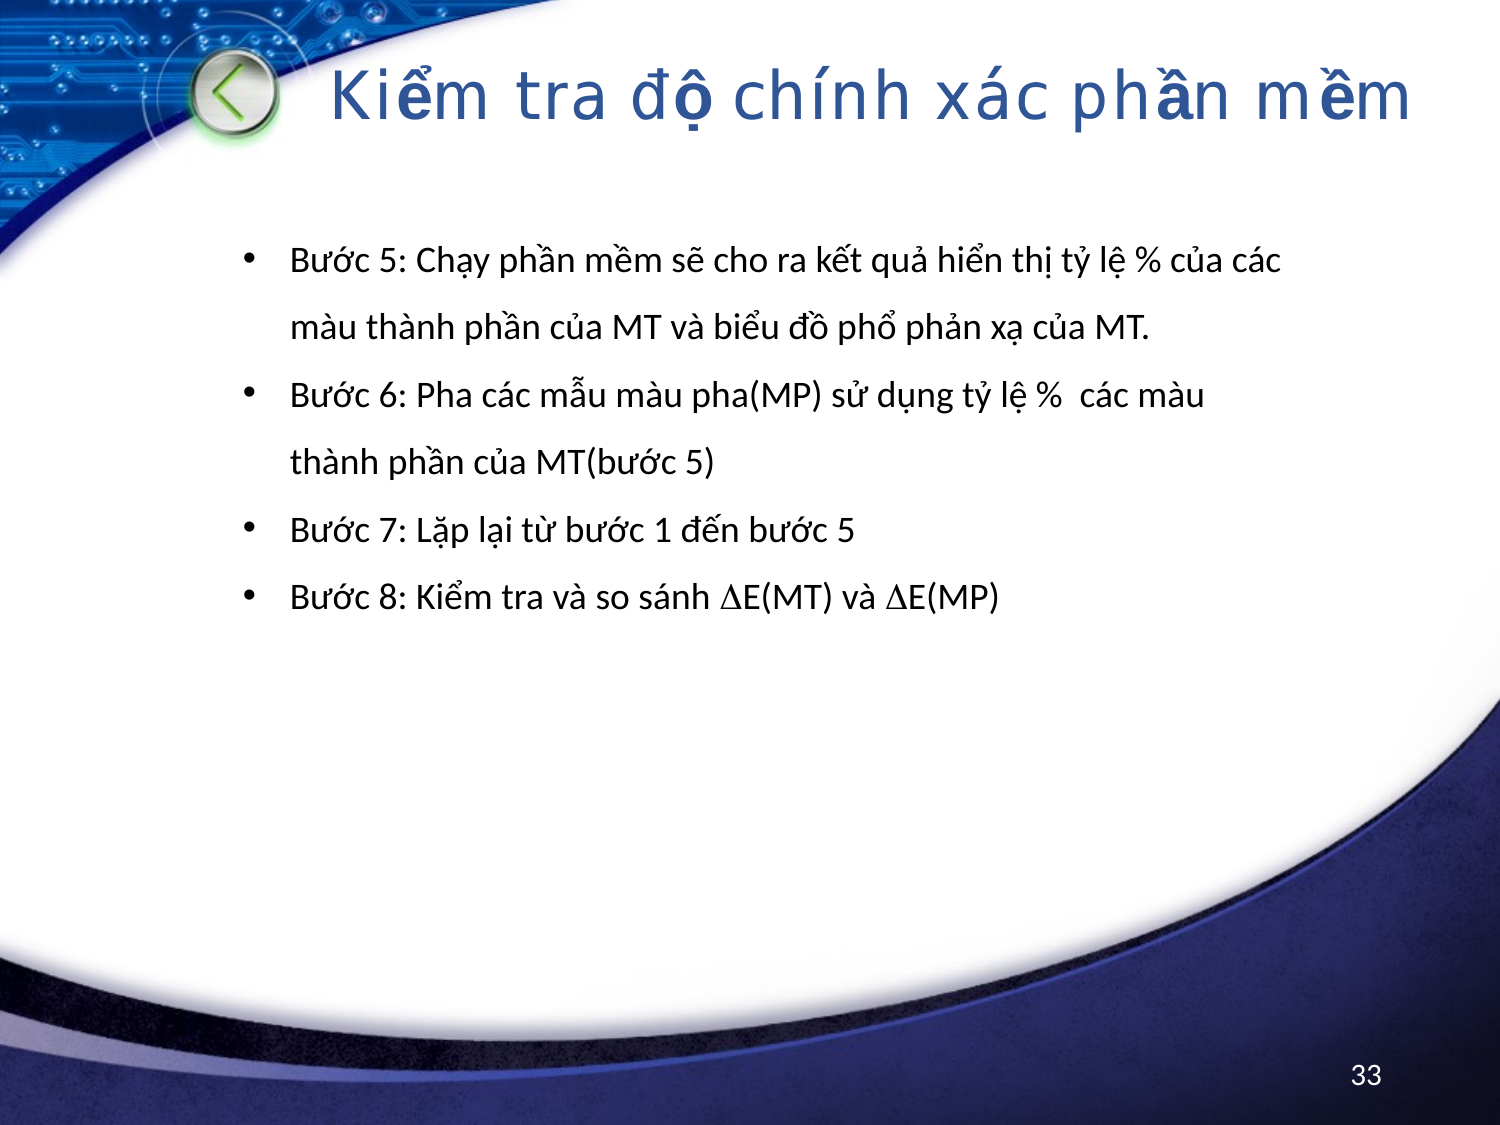

# Kiểm tra độ chính xác phần mềm
Bước 5: Chạy phần mềm sẽ cho ra kết quả hiển thị tỷ lệ % của các màu thành phần của MT và biểu đồ phổ phản xạ của MT.
Bước 6: Pha các mẫu màu pha(MP) sử dụng tỷ lệ %  các màu thành phần của MT(bước 5)
Bước 7: Lặp lại từ bước 1 đến bước 5
Bước 8: Kiểm tra và so sánh ΔE(MT) và ΔE(MP)
33